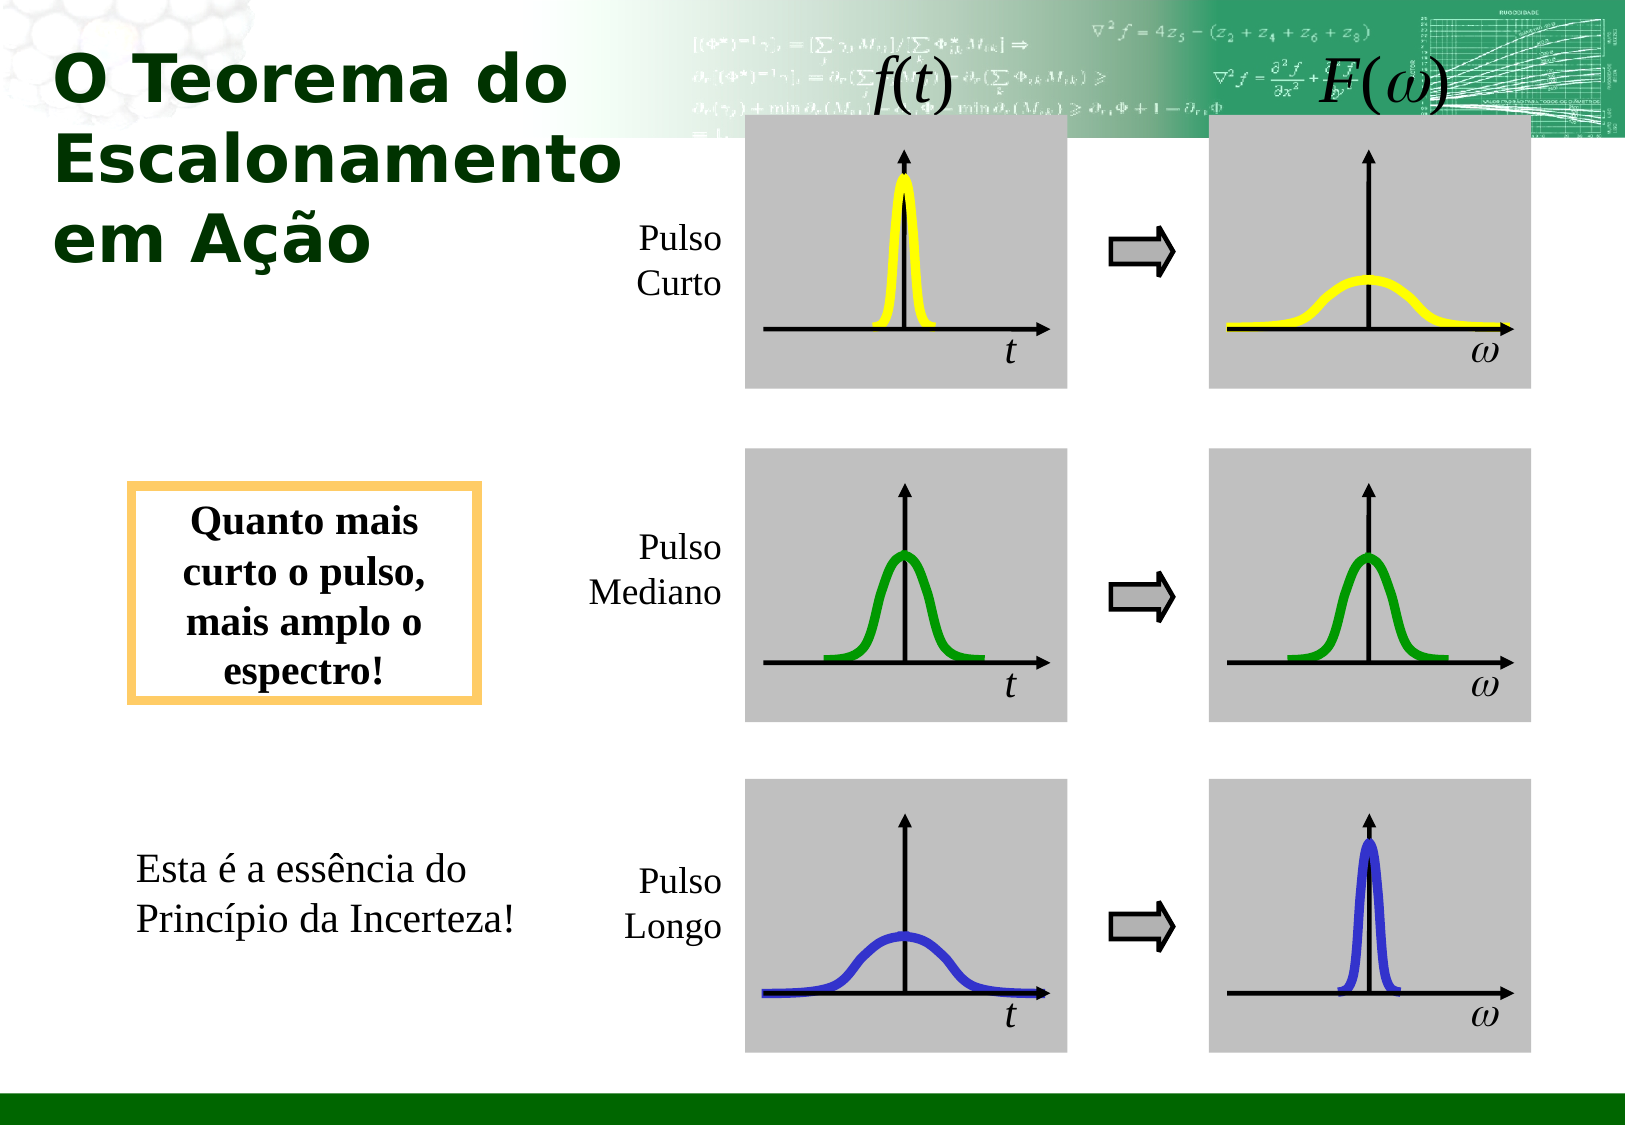

F(ω)
f(t)
# O Teorema do Escalonamento em Ação

t

ω

Pulso
Curto

t

ω

Quanto mais curto o pulso, mais amplo o espectro!
Pulso
Mediano

t

ω

Esta é a essência do Princípio da Incerteza!
Pulso
Longo